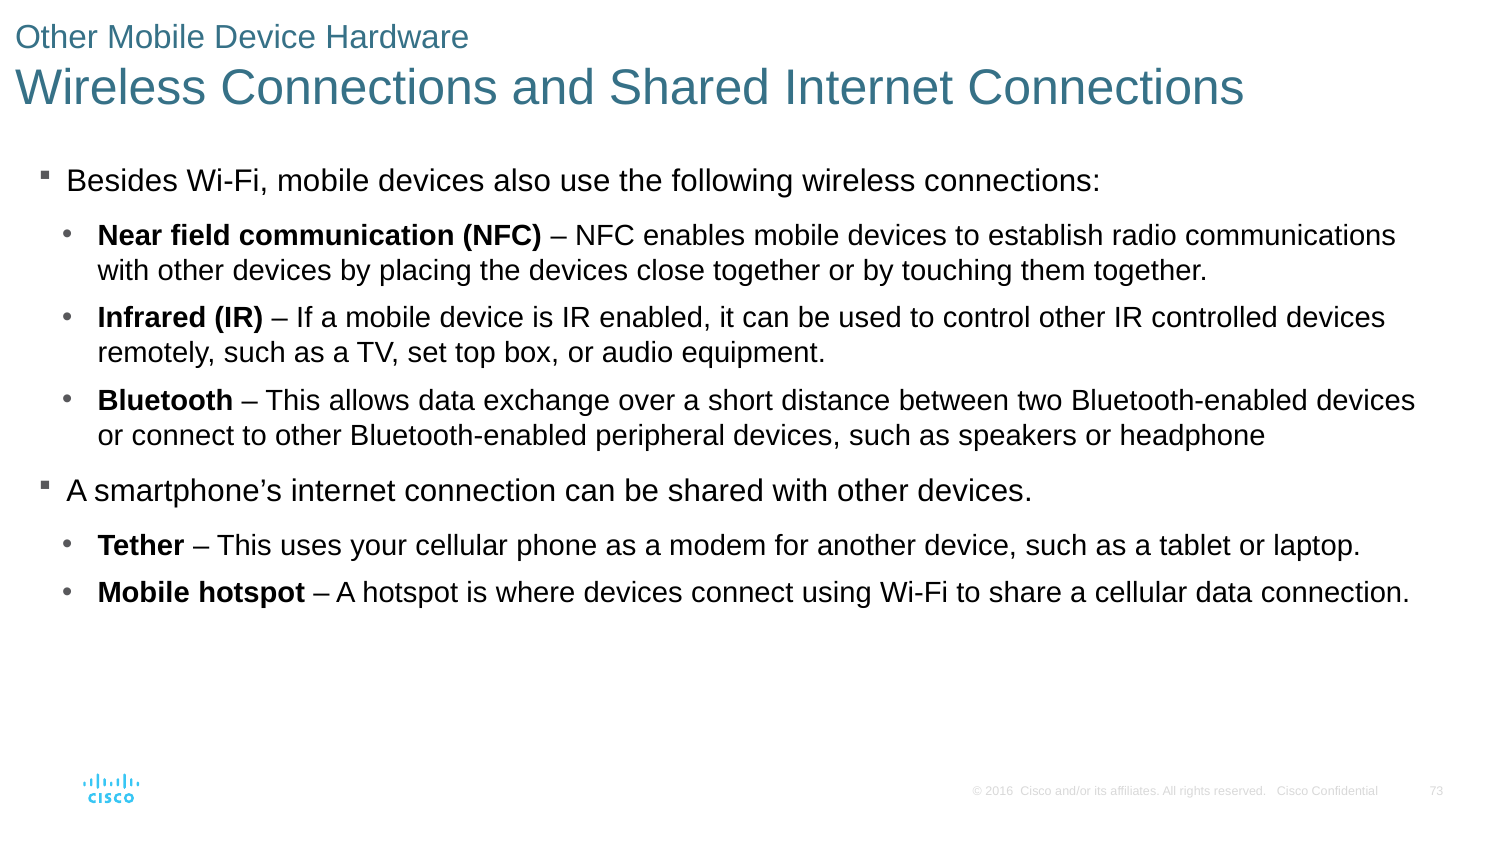

# Other Mobile Device Hardware Wireless Connections and Shared Internet Connections
Besides Wi-Fi, mobile devices also use the following wireless connections:
Near field communication (NFC) – NFC enables mobile devices to establish radio communications with other devices by placing the devices close together or by touching them together.
Infrared (IR) – If a mobile device is IR enabled, it can be used to control other IR controlled devices remotely, such as a TV, set top box, or audio equipment.
Bluetooth – This allows data exchange over a short distance between two Bluetooth-enabled devices or connect to other Bluetooth-enabled peripheral devices, such as speakers or headphone
A smartphone’s internet connection can be shared with other devices.
Tether – This uses your cellular phone as a modem for another device, such as a tablet or laptop.
Mobile hotspot – A hotspot is where devices connect using Wi-Fi to share a cellular data connection.